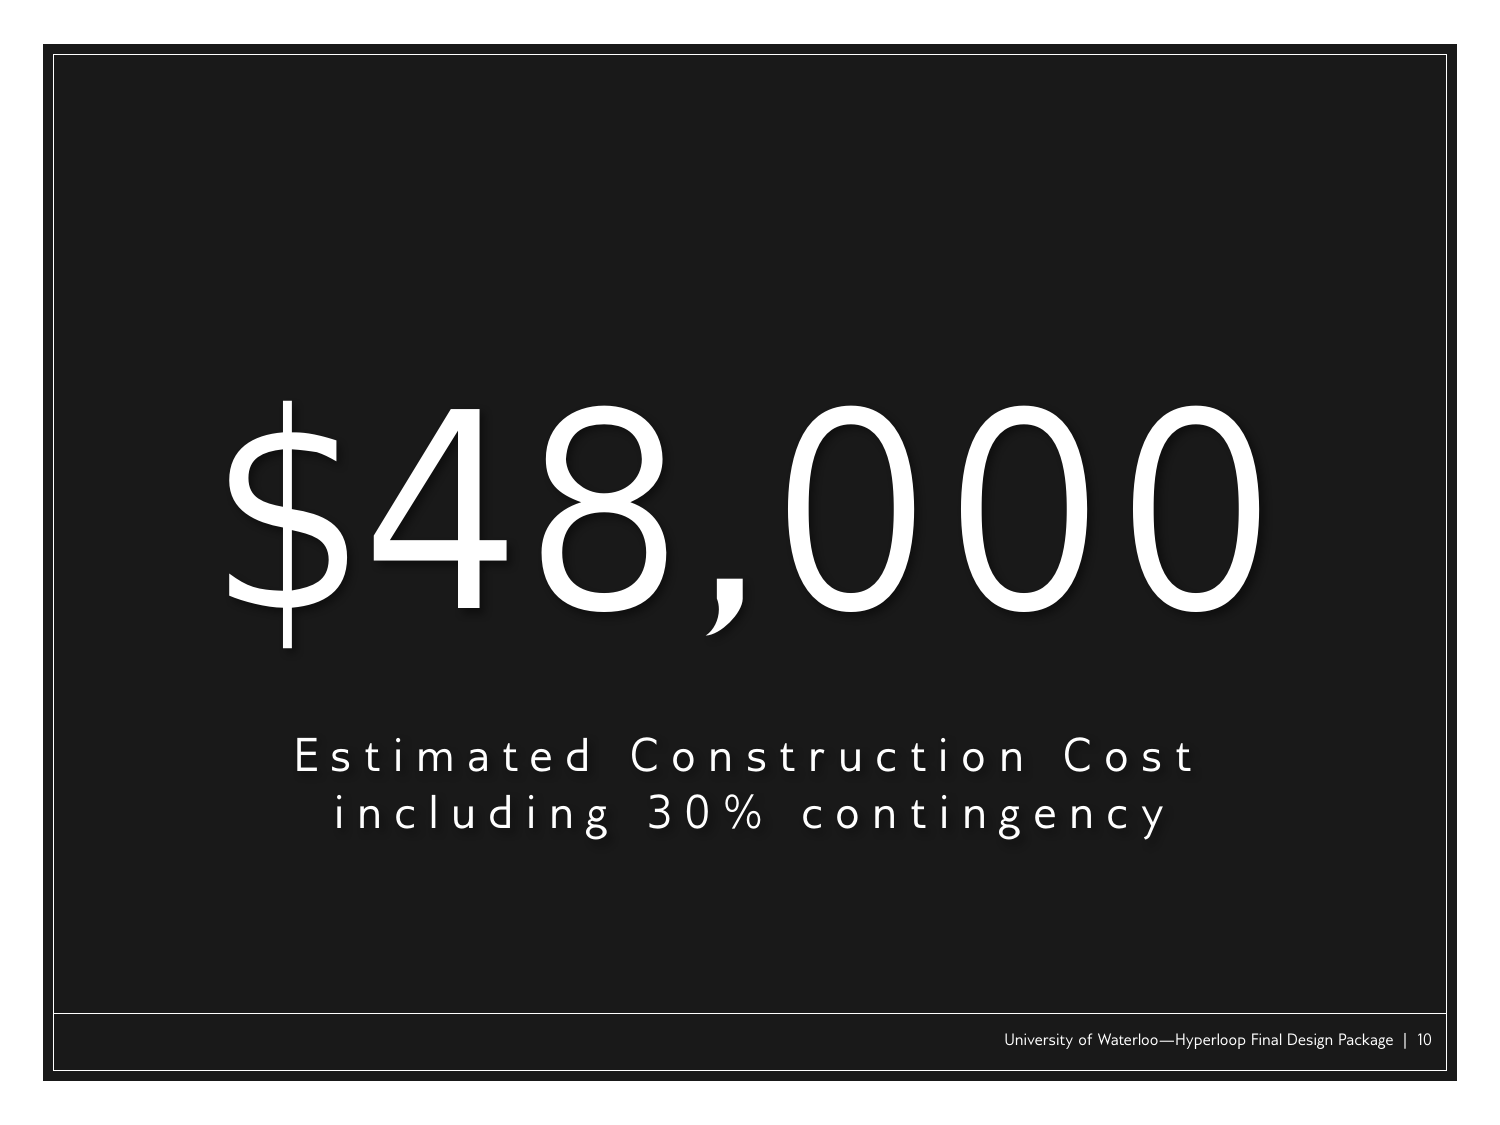

$48,000

Estimated Construction Cost
including 30% contingency
University of Waterloo—Hyperloop Final Design Package  |  10